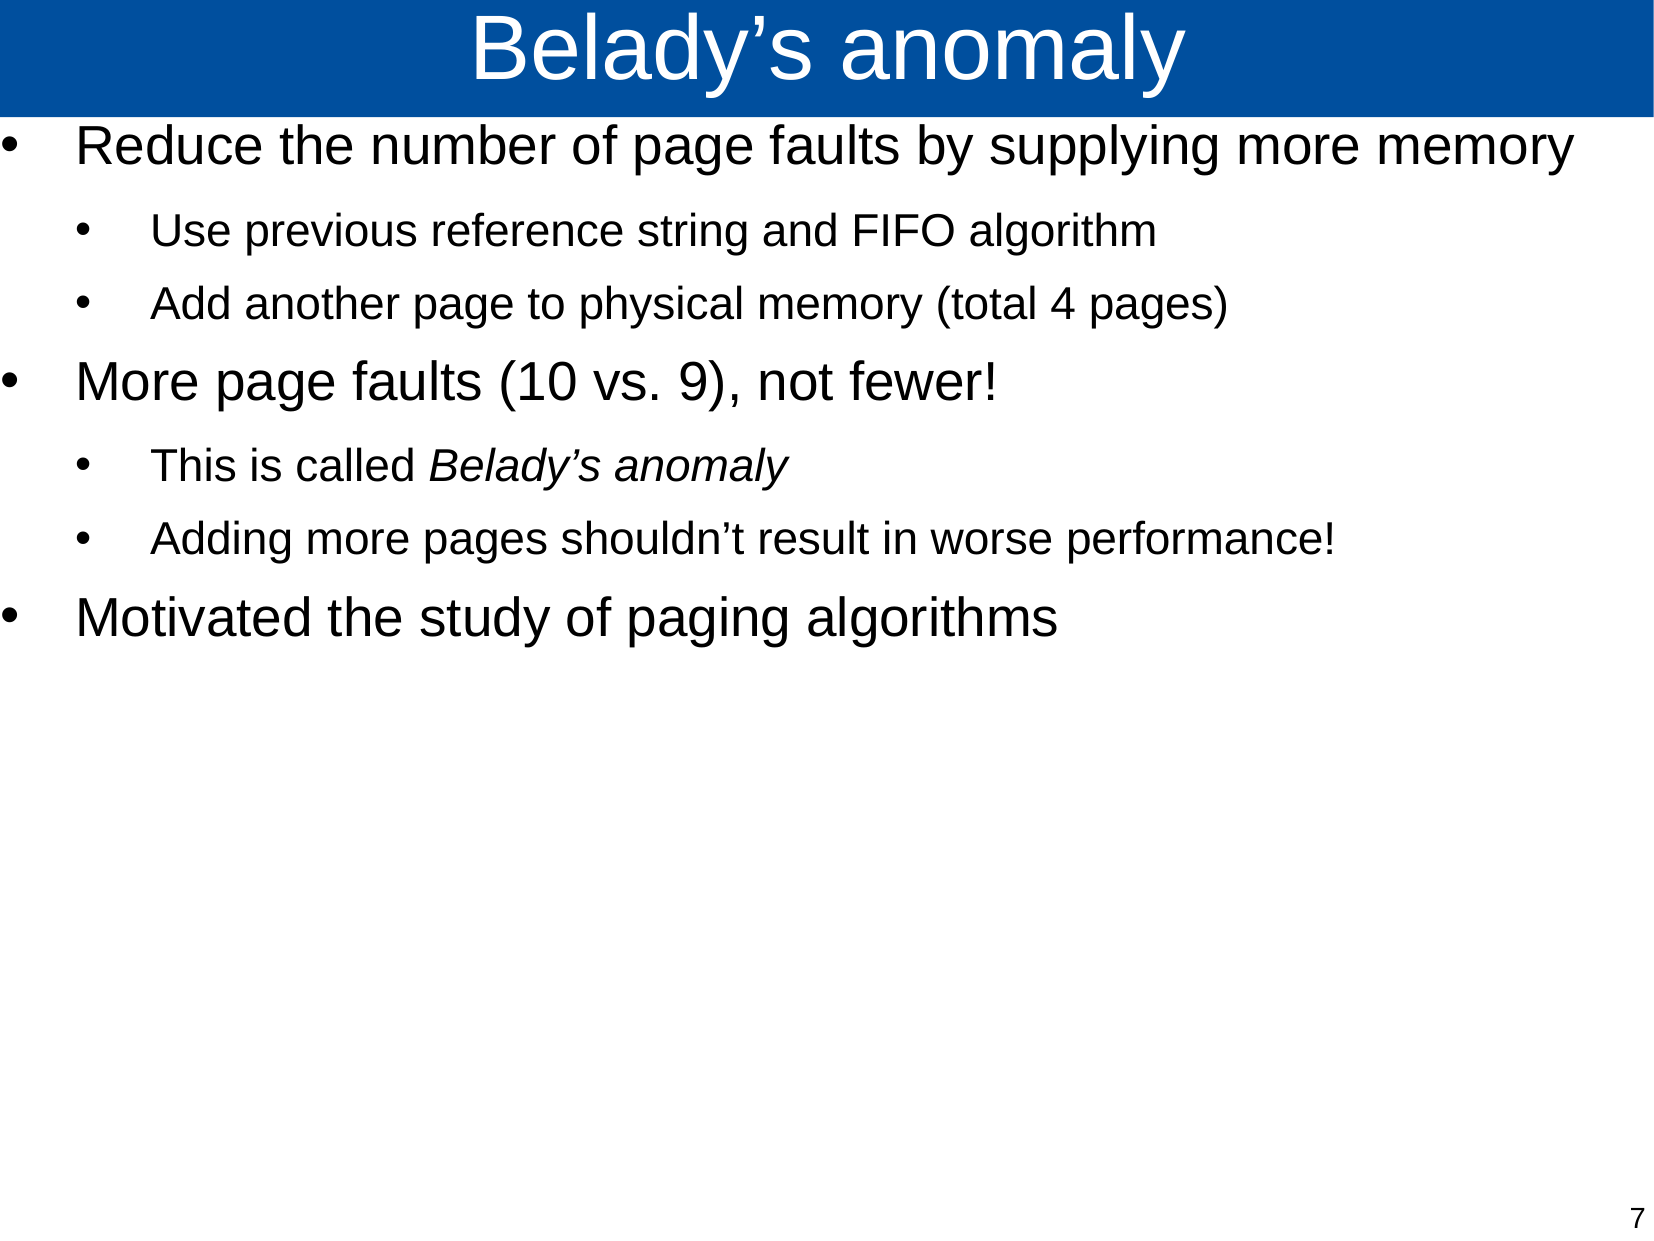

# Belady’s anomaly
Reduce the number of page faults by supplying more memory
Use previous reference string and FIFO algorithm
Add another page to physical memory (total 4 pages)
More page faults (10 vs. 9), not fewer!
This is called Belady’s anomaly
Adding more pages shouldn’t result in worse performance!
Motivated the study of paging algorithms
CS 1550 – Operating Systems – Sherif Khattab
7